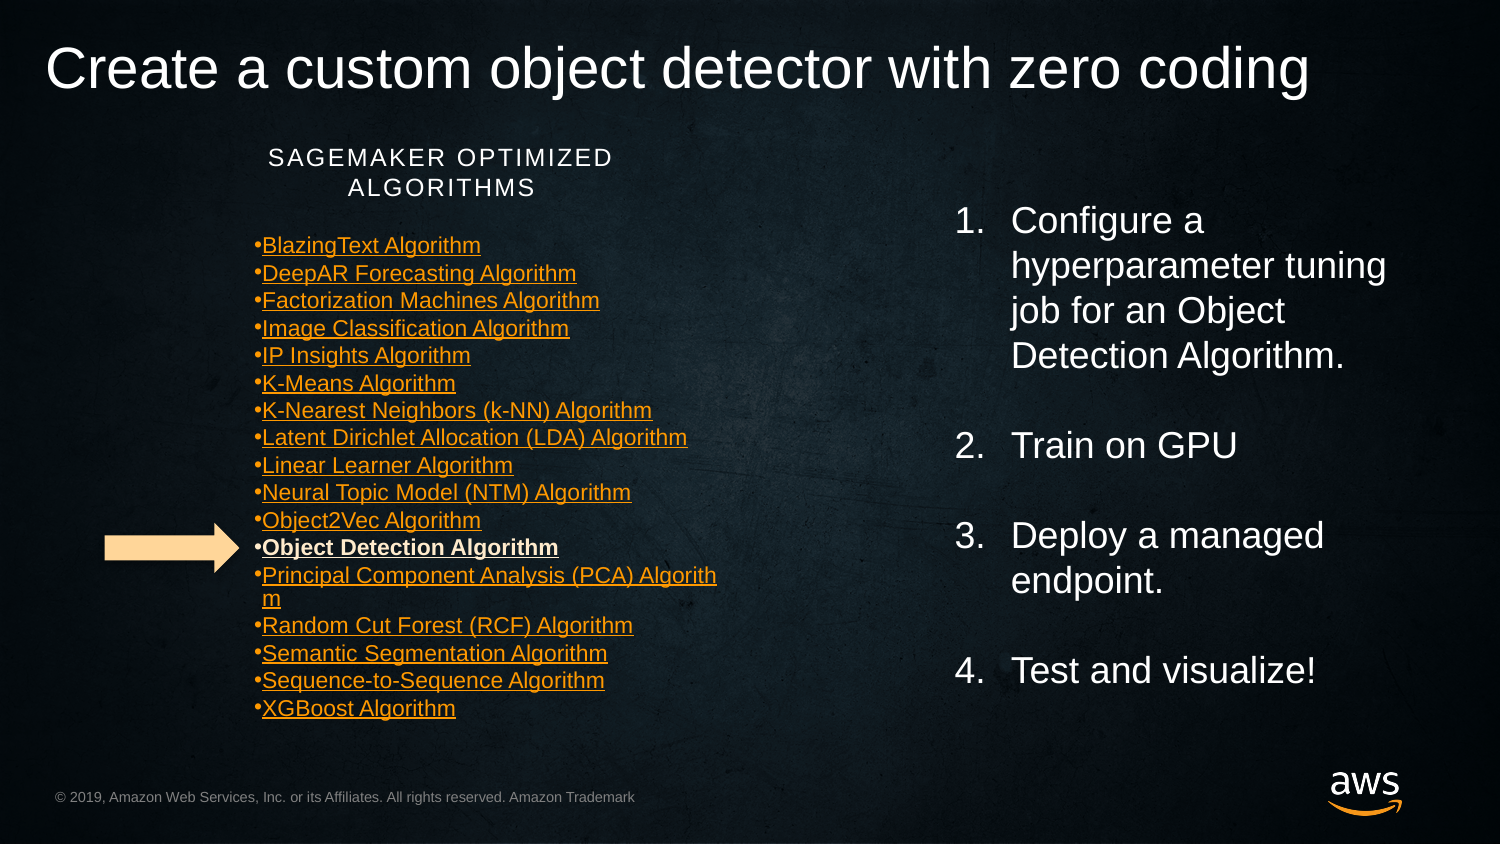

Create a custom object detector with zero coding
SAGEMAKER OPTIMIZED ALGORITHMS
Configure a hyperparameter tuning job for an Object Detection Algorithm.

Train on GPU

Deploy a managed endpoint.

Test and visualize!
BlazingText Algorithm
DeepAR Forecasting Algorithm
Factorization Machines Algorithm
Image Classification Algorithm
IP Insights Algorithm
K-Means Algorithm
K-Nearest Neighbors (k-NN) Algorithm
Latent Dirichlet Allocation (LDA) Algorithm
Linear Learner Algorithm
Neural Topic Model (NTM) Algorithm
Object2Vec Algorithm
Object Detection Algorithm
Principal Component Analysis (PCA) Algorithm
Random Cut Forest (RCF) Algorithm
Semantic Segmentation Algorithm
Sequence-to-Sequence Algorithm
XGBoost Algorithm